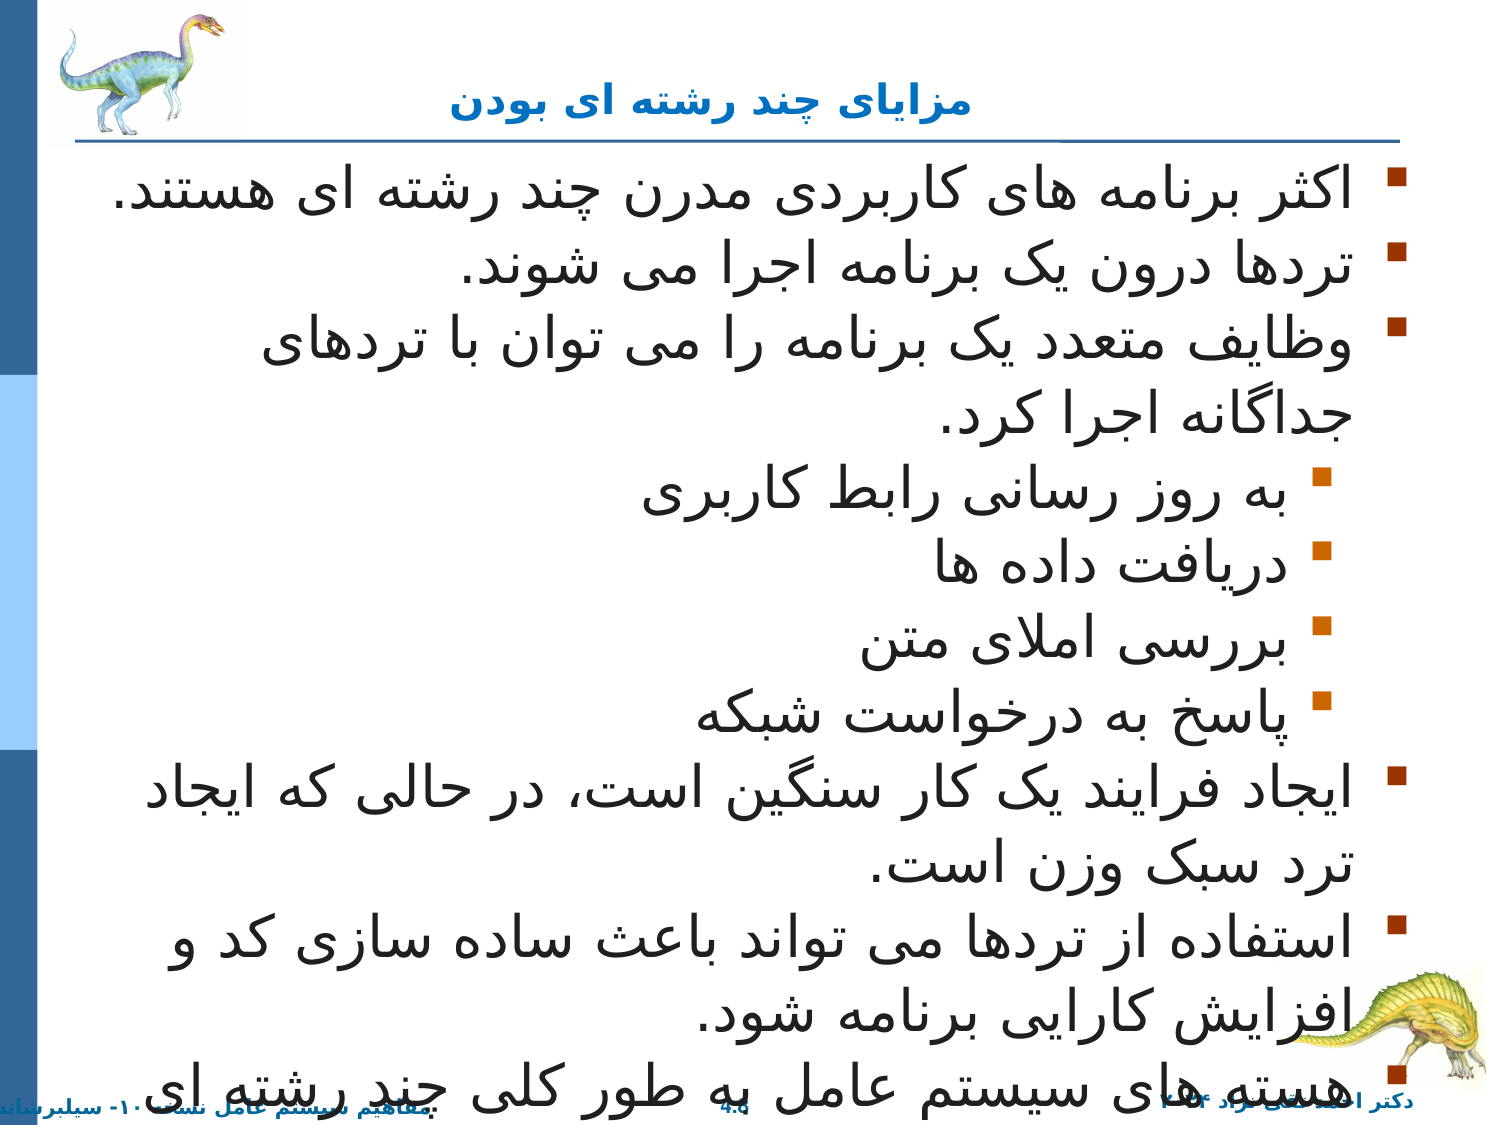

# مزایای چند رشته ای بودن
اکثر برنامه های کاربردی مدرن چند رشته ای هستند.
تردها درون یک برنامه اجرا می شوند.
وظایف متعدد یک برنامه را می توان با تردهای جداگانه اجرا کرد.
به روز رسانی رابط کاربری
دریافت داده ها
بررسی املای متن
پاسخ به درخواست شبکه
ایجاد فرایند یک کار سنگین است، در حالی که ایجاد ترد سبک وزن است.
استفاده از تردها می تواند باعث ساده سازی کد و افزایش کارایی برنامه شود.
هسته های سیستم عامل به طور کلی چند رشته ای هستند.